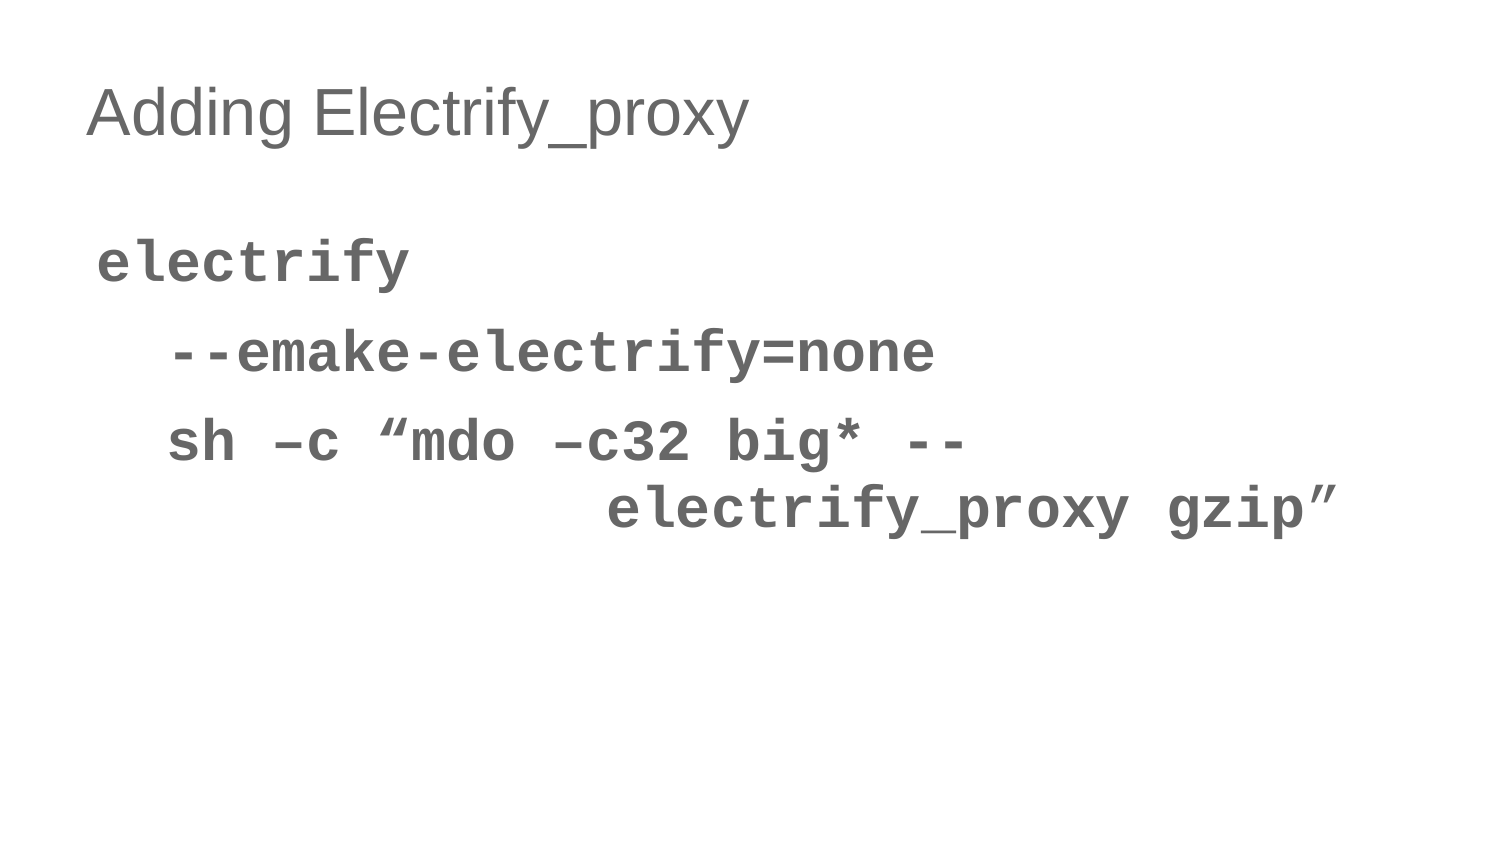

# Adding Electrify_proxy
electrify
  --emake-electrify=none
  sh –c “mdo –c32 big* --          		      electrify_proxy gzip”